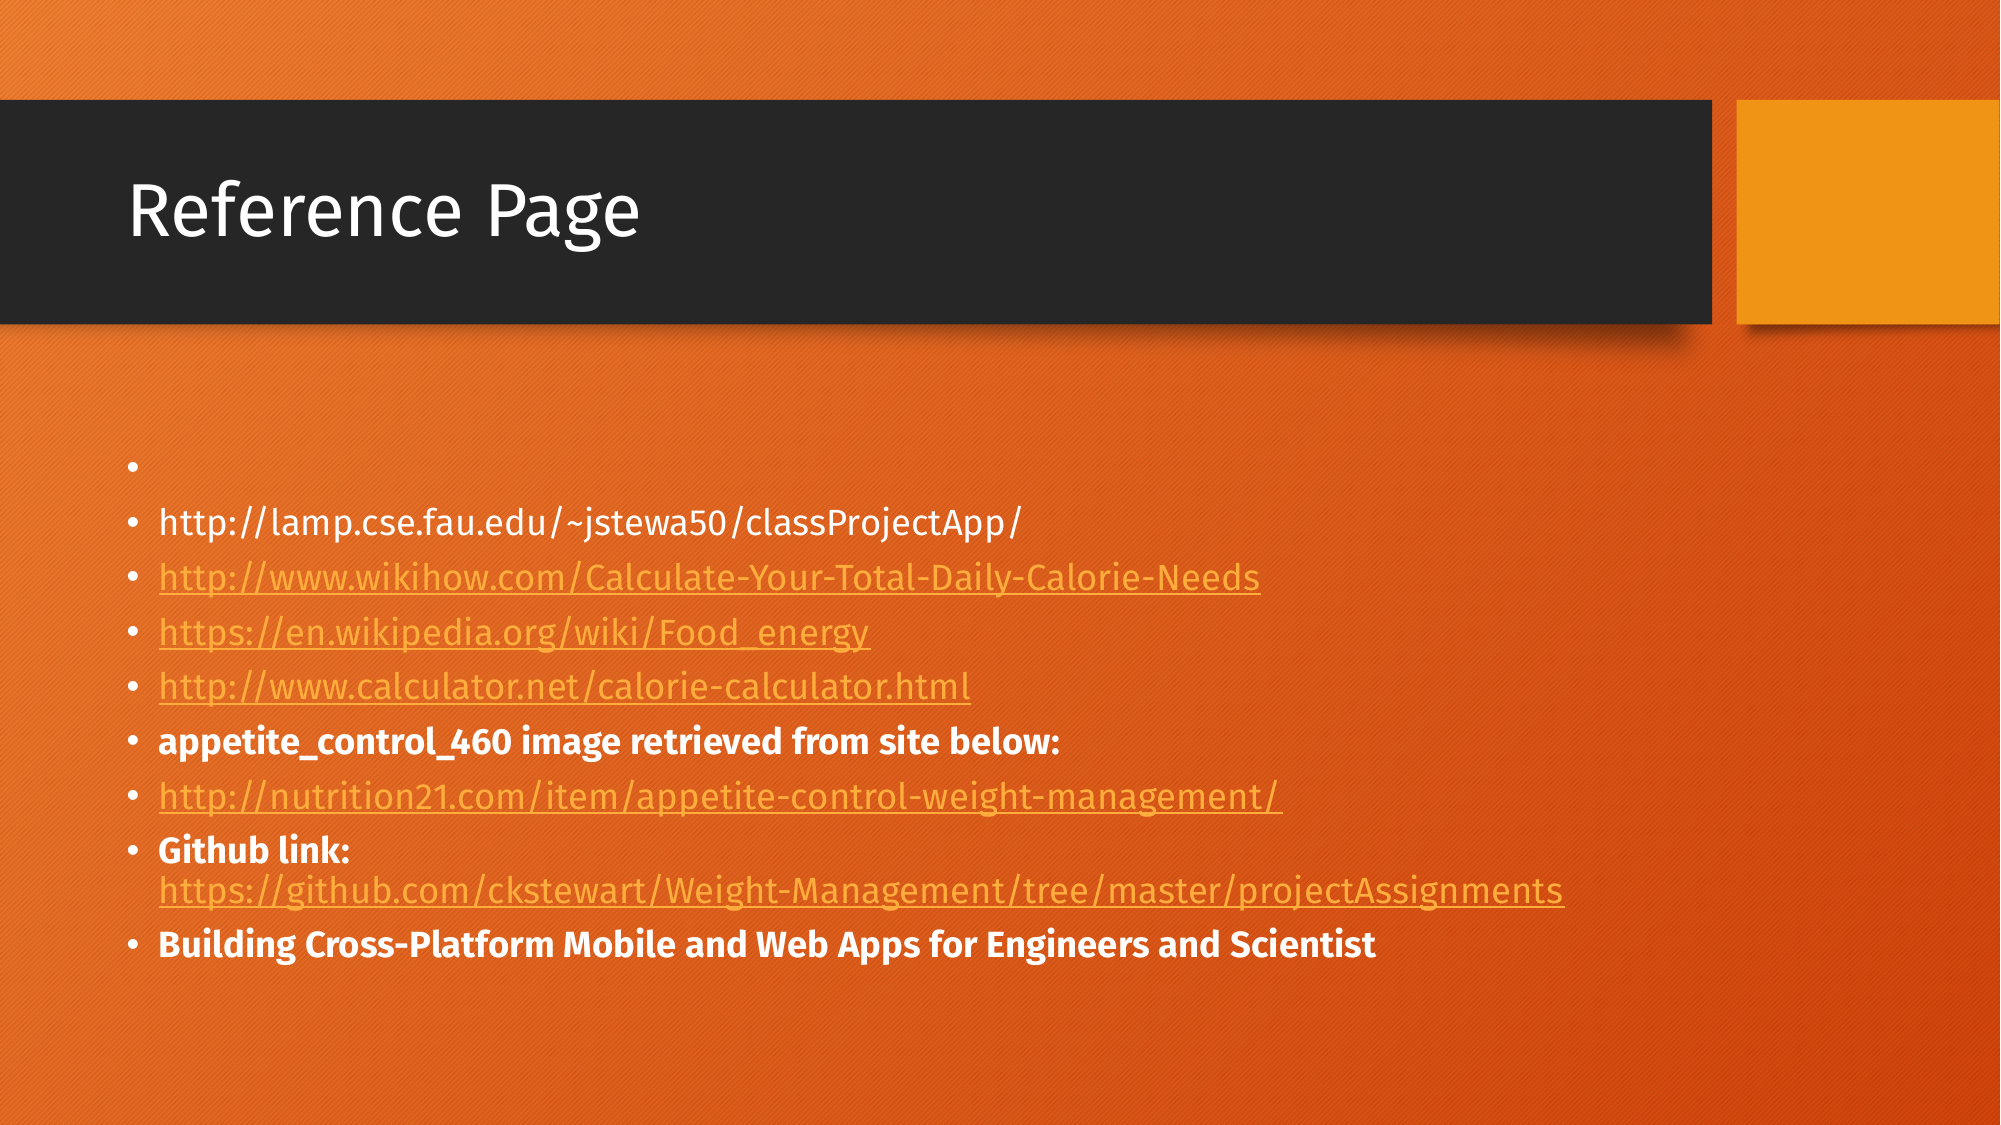

# Reference Page

http://lamp.cse.fau.edu/~jstewa50/classProjectApp/
http://www.wikihow.com/Calculate-Your-Total-Daily-Calorie-Needs
https://en.wikipedia.org/wiki/Food_energy
http://www.calculator.net/calorie-calculator.html
appetite_control_460 image retrieved from site below:
http://nutrition21.com/item/appetite-control-weight-management/
Github link: https://github.com/ckstewart/Weight-Management/tree/master/projectAssignments
Building Cross-Platform Mobile and Web Apps for Engineers and Scientist